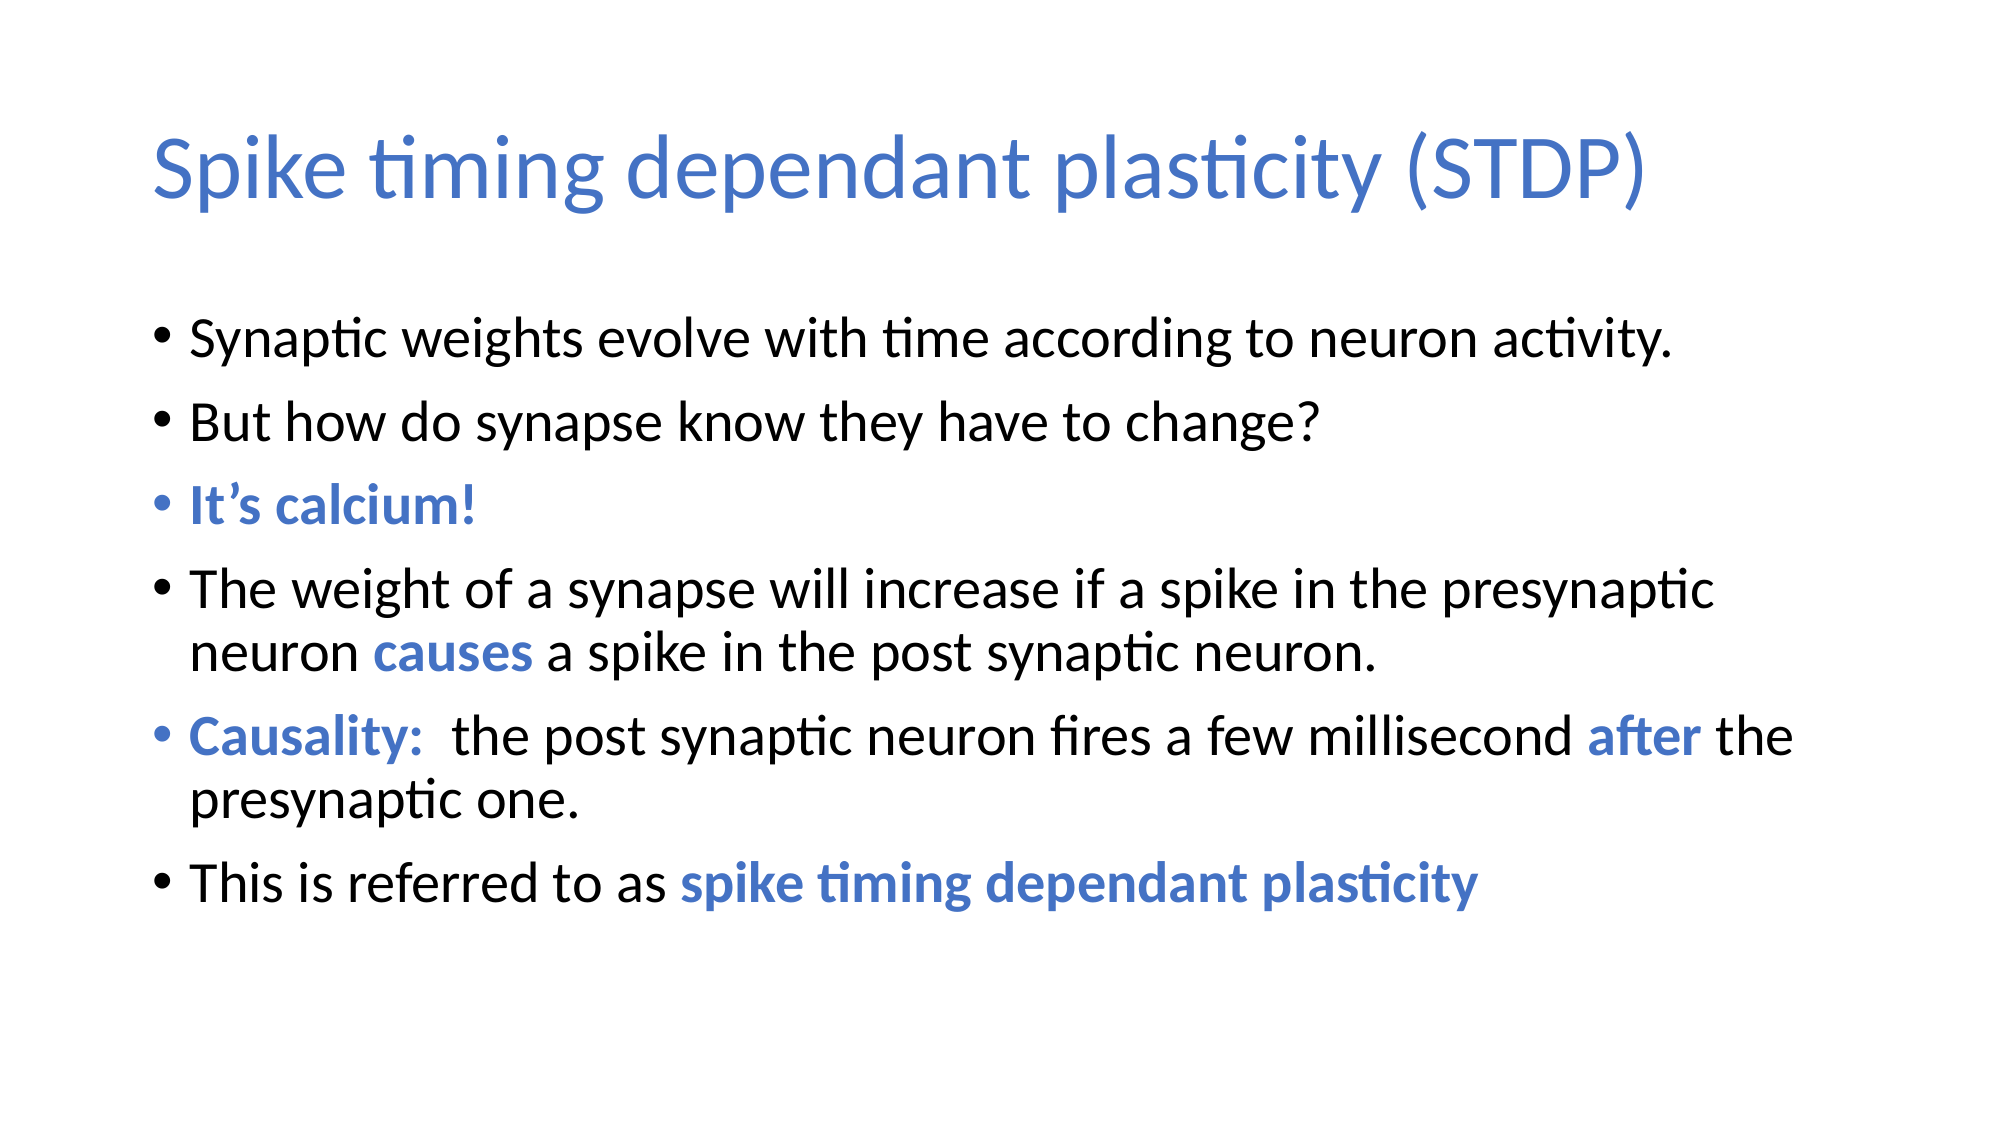

# Spike timing dependant plasticity (STDP)
Synaptic weights evolve with time according to neuron activity.
But how do synapse know they have to change?
It’s calcium!
The weight of a synapse will increase if a spike in the presynaptic neuron causes a spike in the post synaptic neuron.
Causality:  the post synaptic neuron fires a few millisecond after the presynaptic one.
This is referred to as spike timing dependant plasticity